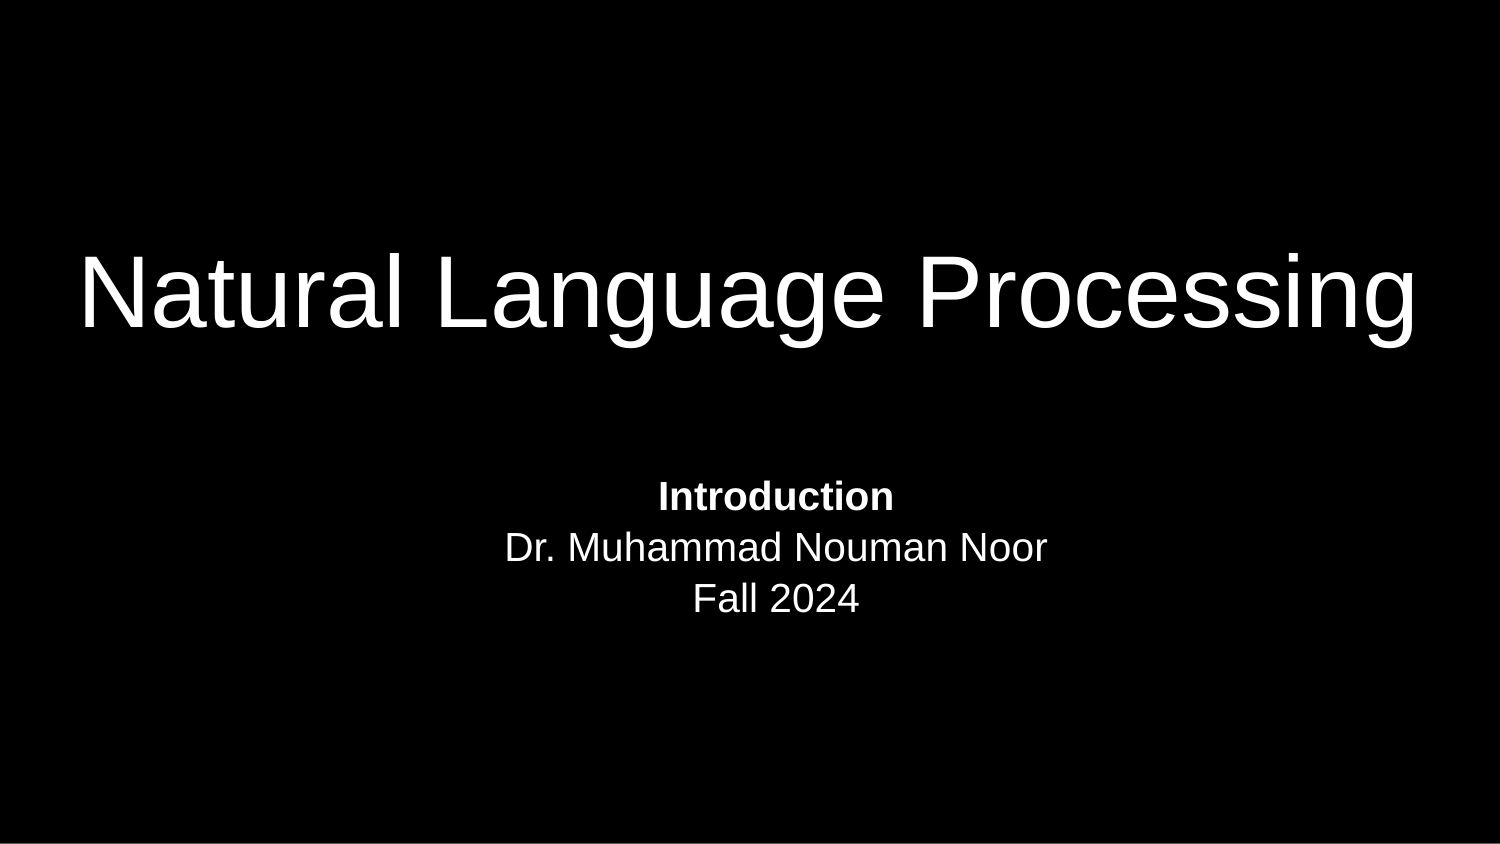

# Natural Language Processing
Introduction
Dr. Muhammad Nouman Noor
Fall 2024